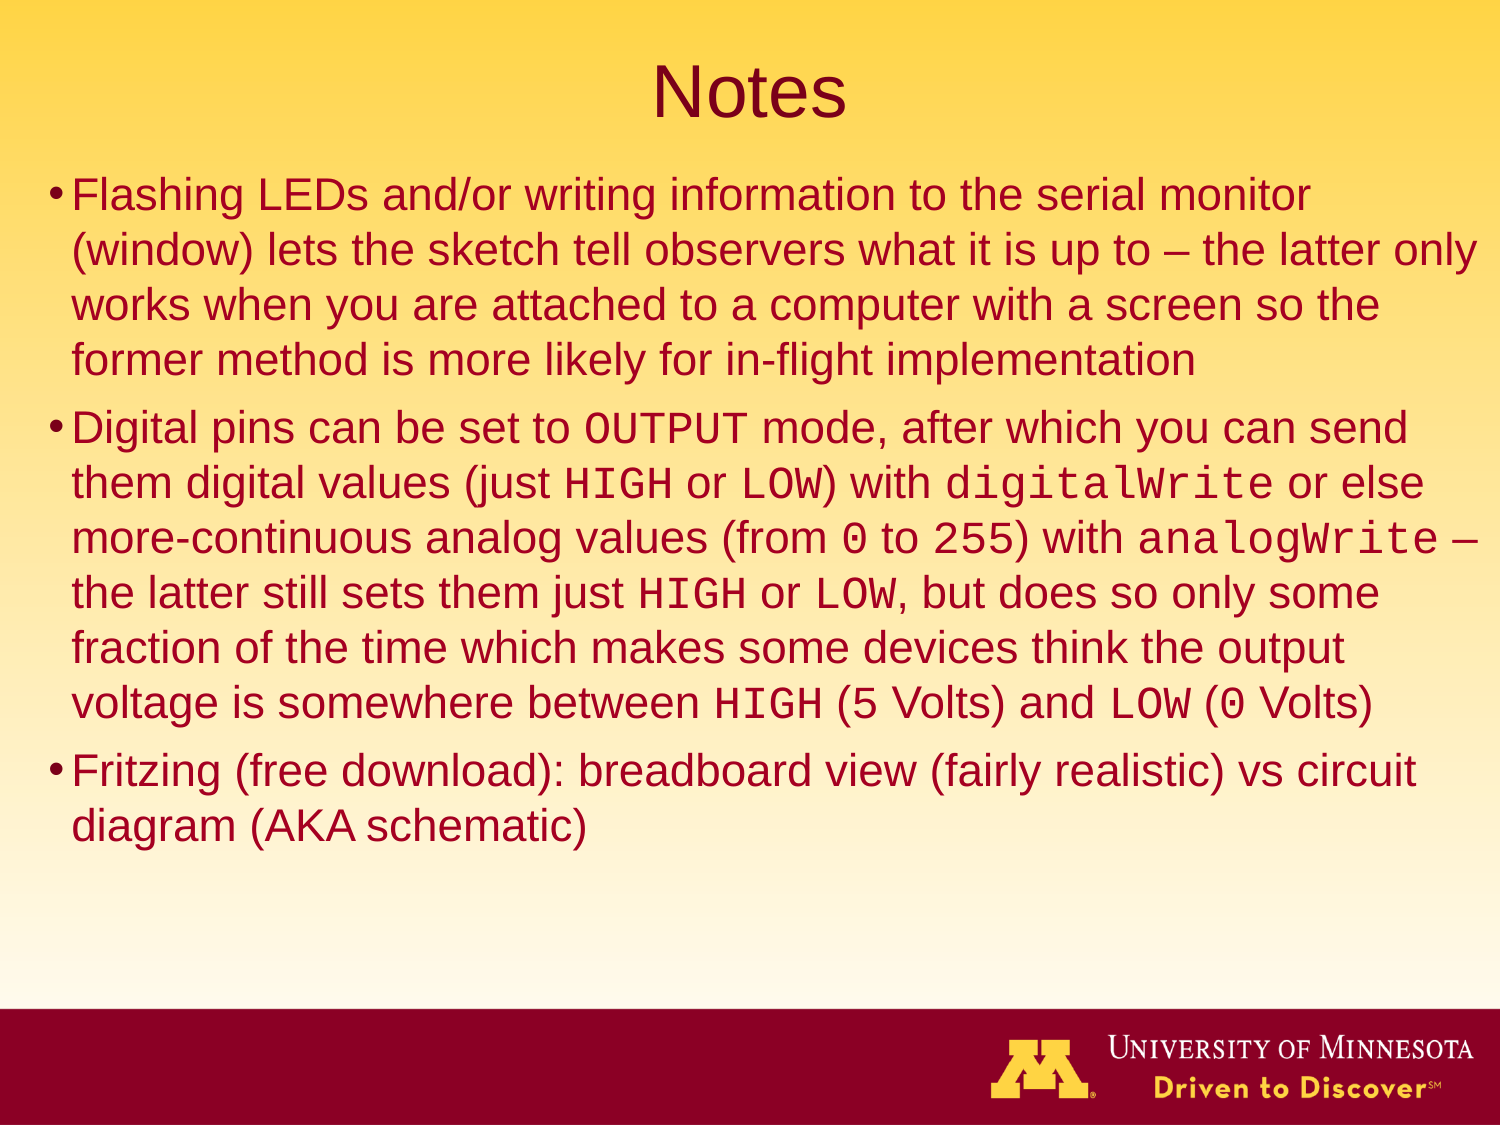

# Notes
Flashing LEDs and/or writing information to the serial monitor (window) lets the sketch tell observers what it is up to – the latter only works when you are attached to a computer with a screen so the former method is more likely for in-flight implementation
Digital pins can be set to OUTPUT mode, after which you can send them digital values (just HIGH or LOW) with digitalWrite or else more-continuous analog values (from 0 to 255) with analogWrite – the latter still sets them just HIGH or LOW, but does so only some fraction of the time which makes some devices think the output voltage is somewhere between HIGH (5 Volts) and LOW (0 Volts)
Fritzing (free download): breadboard view (fairly realistic) vs circuit diagram (AKA schematic)